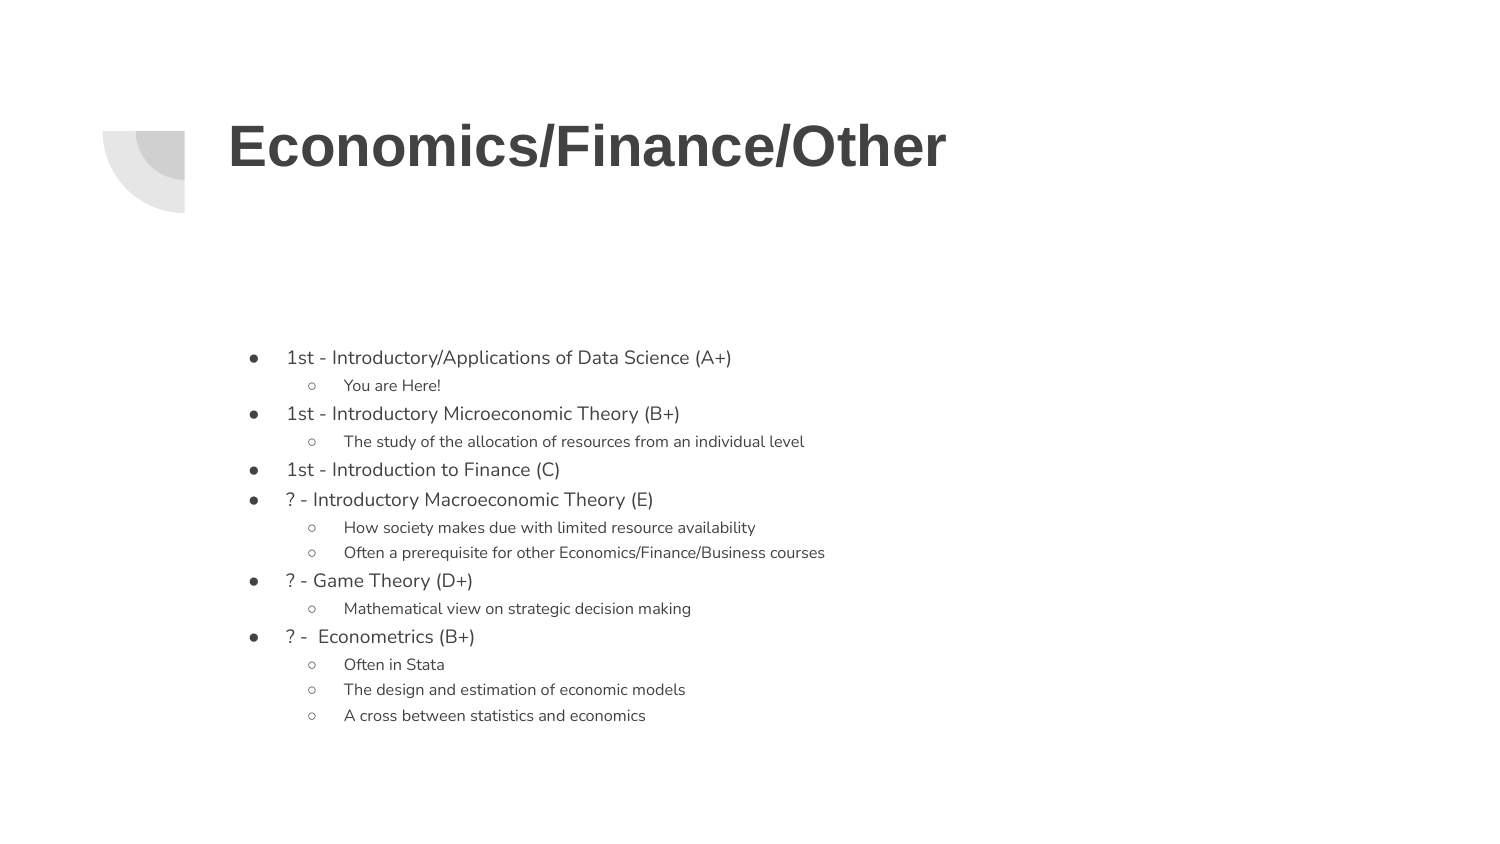

# Economics/Finance/Other
1st - Introductory/Applications of Data Science (A+)
You are Here!
1st - Introductory Microeconomic Theory (B+)
The study of the allocation of resources from an individual level
1st - Introduction to Finance (C)
? - Introductory Macroeconomic Theory (E)
How society makes due with limited resource availability
Often a prerequisite for other Economics/Finance/Business courses
? - Game Theory (D+)
Mathematical view on strategic decision making
? -  Econometrics (B+)
Often in Stata
The design and estimation of economic models
A cross between statistics and economics